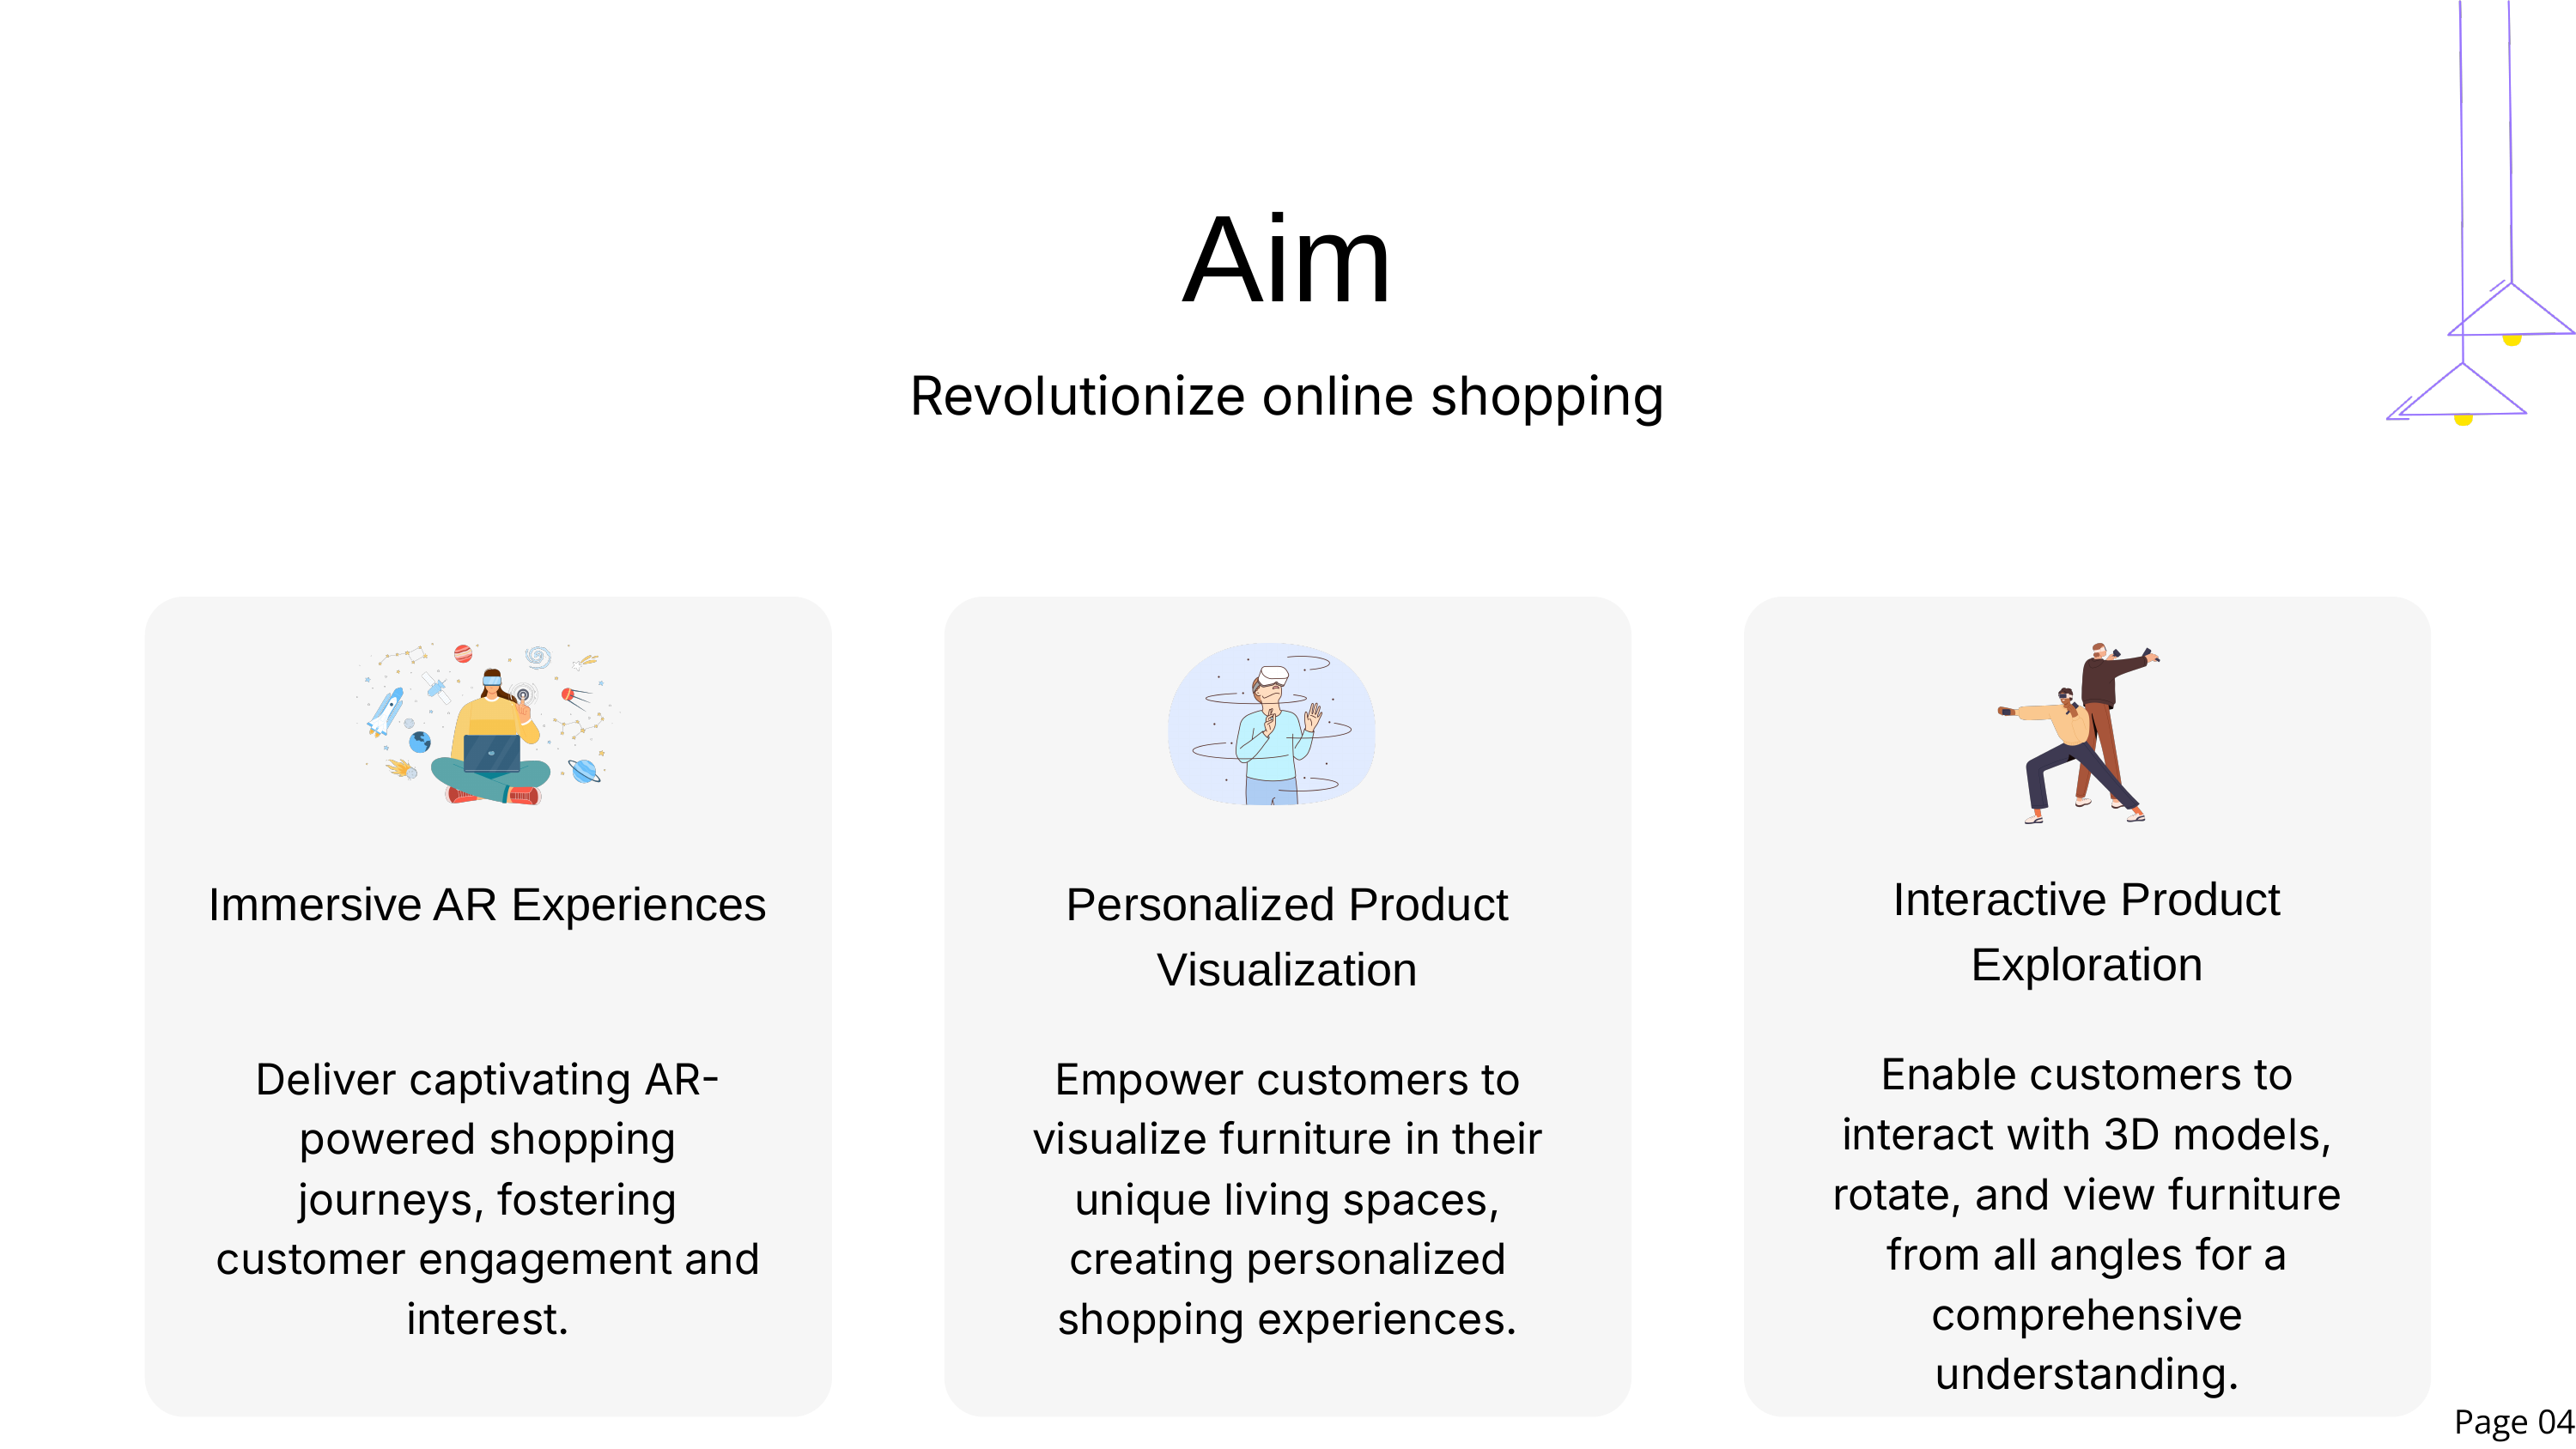

Aim
Revolutionize online shopping

Interactive Product Exploration
Enable customers to interact with 3D models, rotate, and view furniture from all angles for a comprehensive understanding.

Immersive AR Experiences
Deliver captivating AR-powered shopping journeys, fostering customer engagement and interest.

Personalized Product Visualization
Empower customers to visualize furniture in their unique living spaces, creating personalized shopping experiences.

Page 04